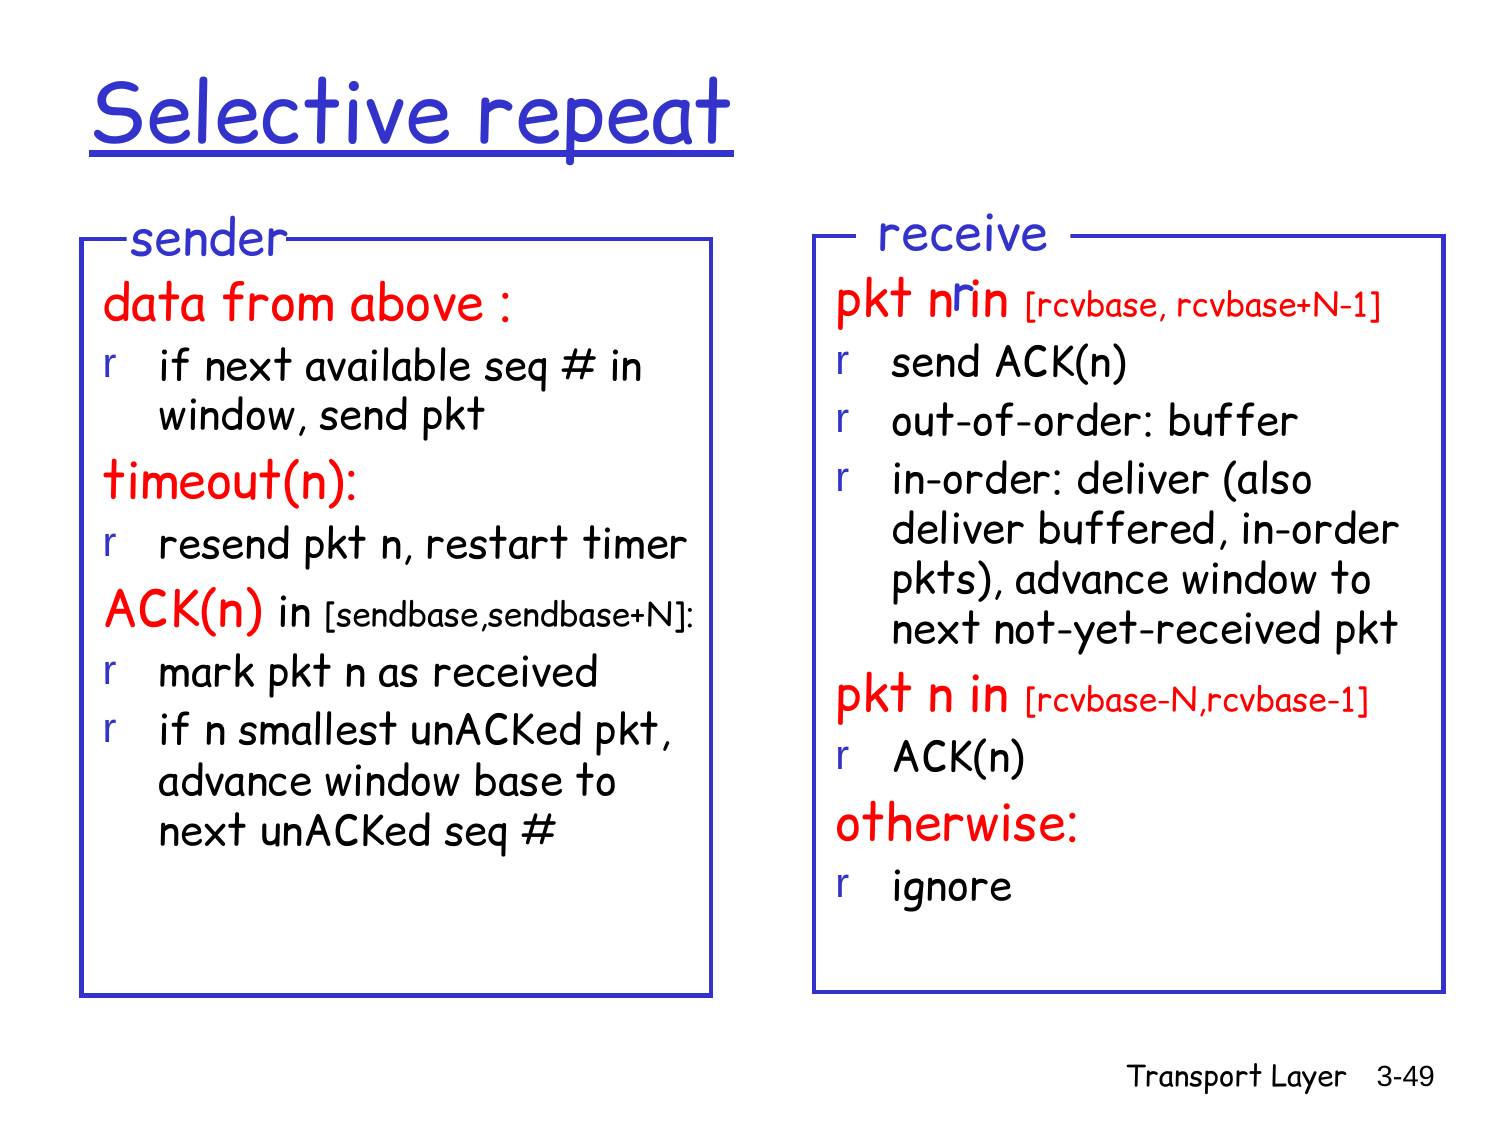

# Selective repeat
receiver

sender

pkt n in [rcvbase, rcvbase+N-1]
send ACK(n)
out-of-order: buffer
in-order: deliver (also deliver buffered, in-order pkts), advance window to next not-yet-received pkt
pkt n in [rcvbase-N,rcvbase-1]
ACK(n)
otherwise:
ignore

data from above :
if next available seq # in window, send pkt
timeout(n):
resend pkt n, restart timer
ACK(n) in [sendbase,sendbase+N]:
mark pkt n as received
if n smallest unACKed pkt, advance window base to next unACKed seq #

Transport Layer
3-49